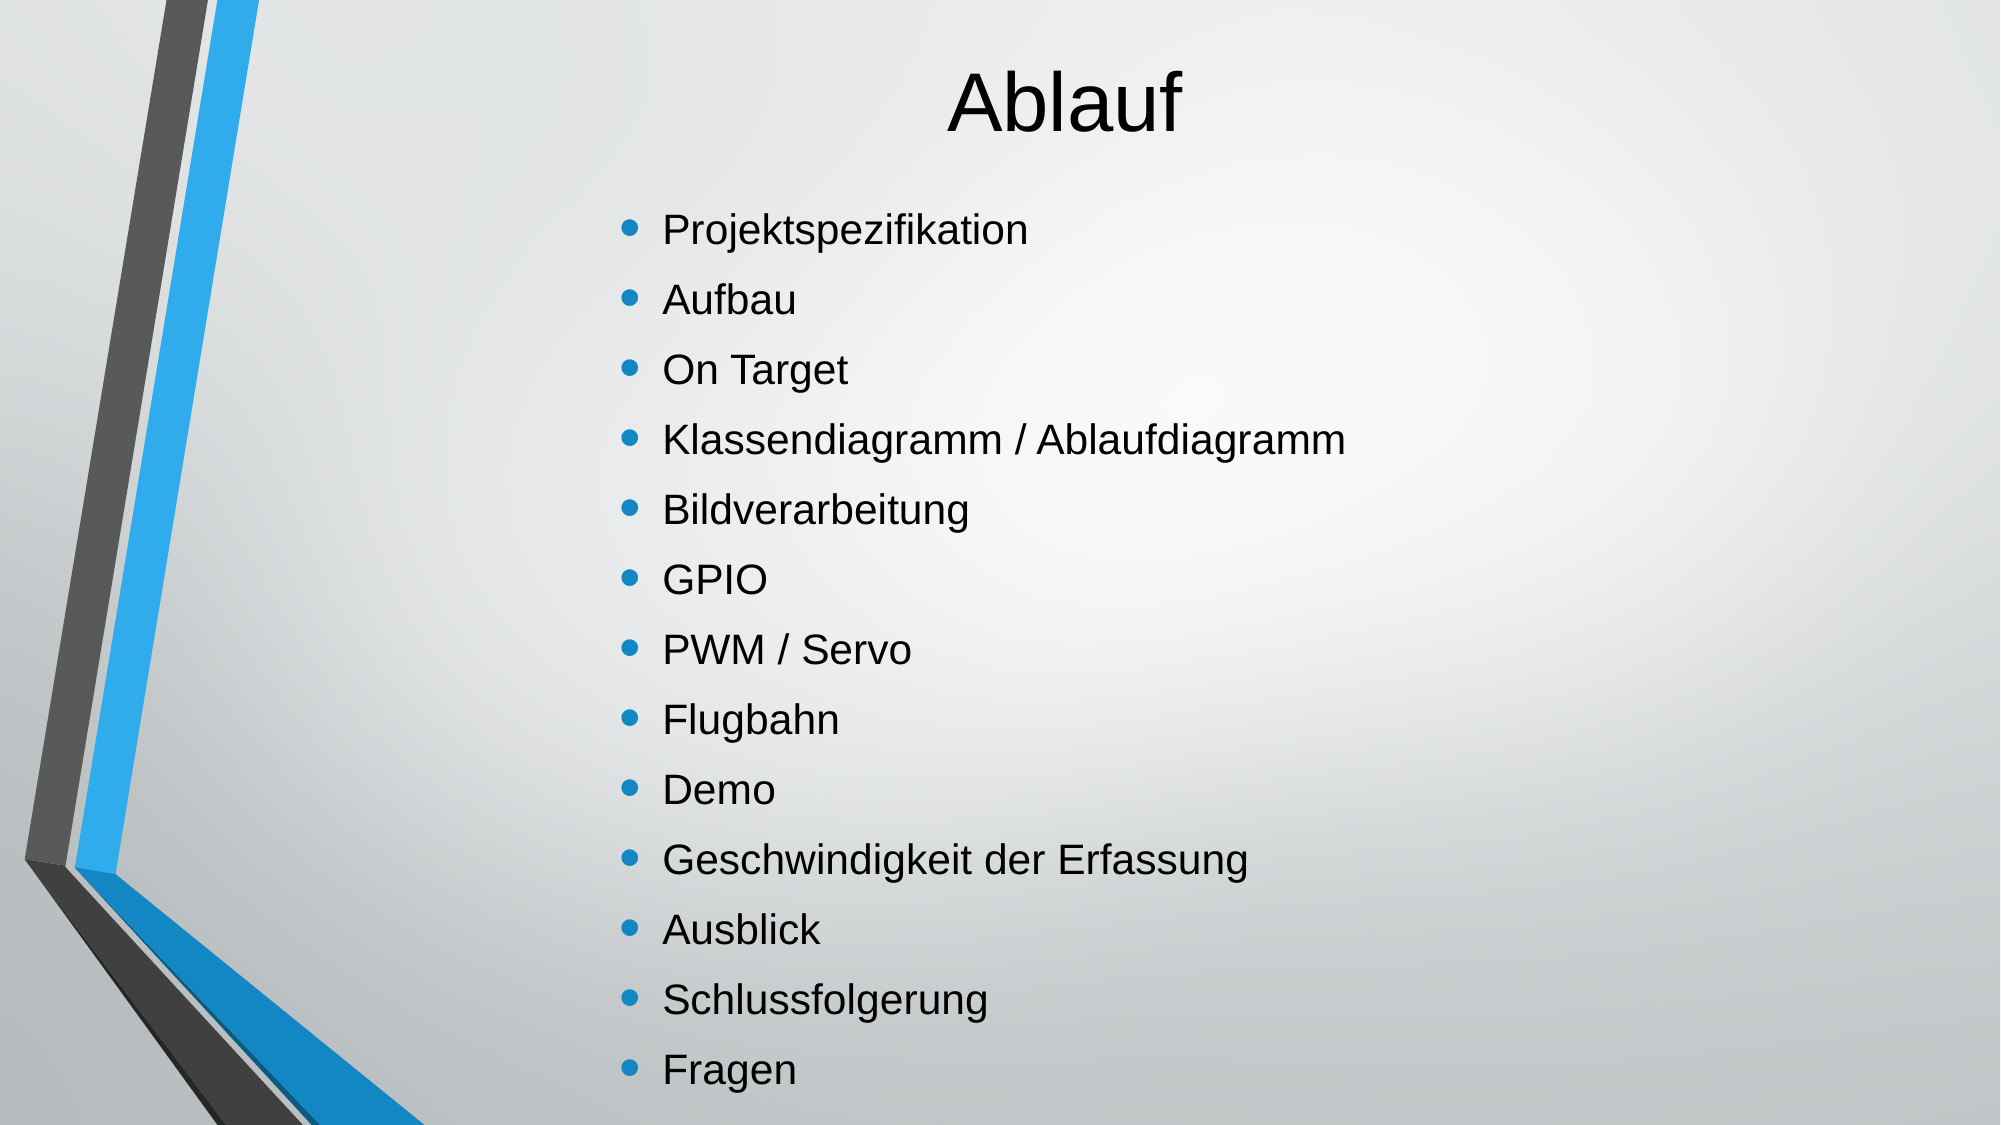

# Ablauf
Projektspezifikation
Aufbau
On Target
Klassendiagramm / Ablaufdiagramm
Bildverarbeitung
GPIO
PWM / Servo
Flugbahn
Demo
Geschwindigkeit der Erfassung
Ausblick
Schlussfolgerung
Fragen